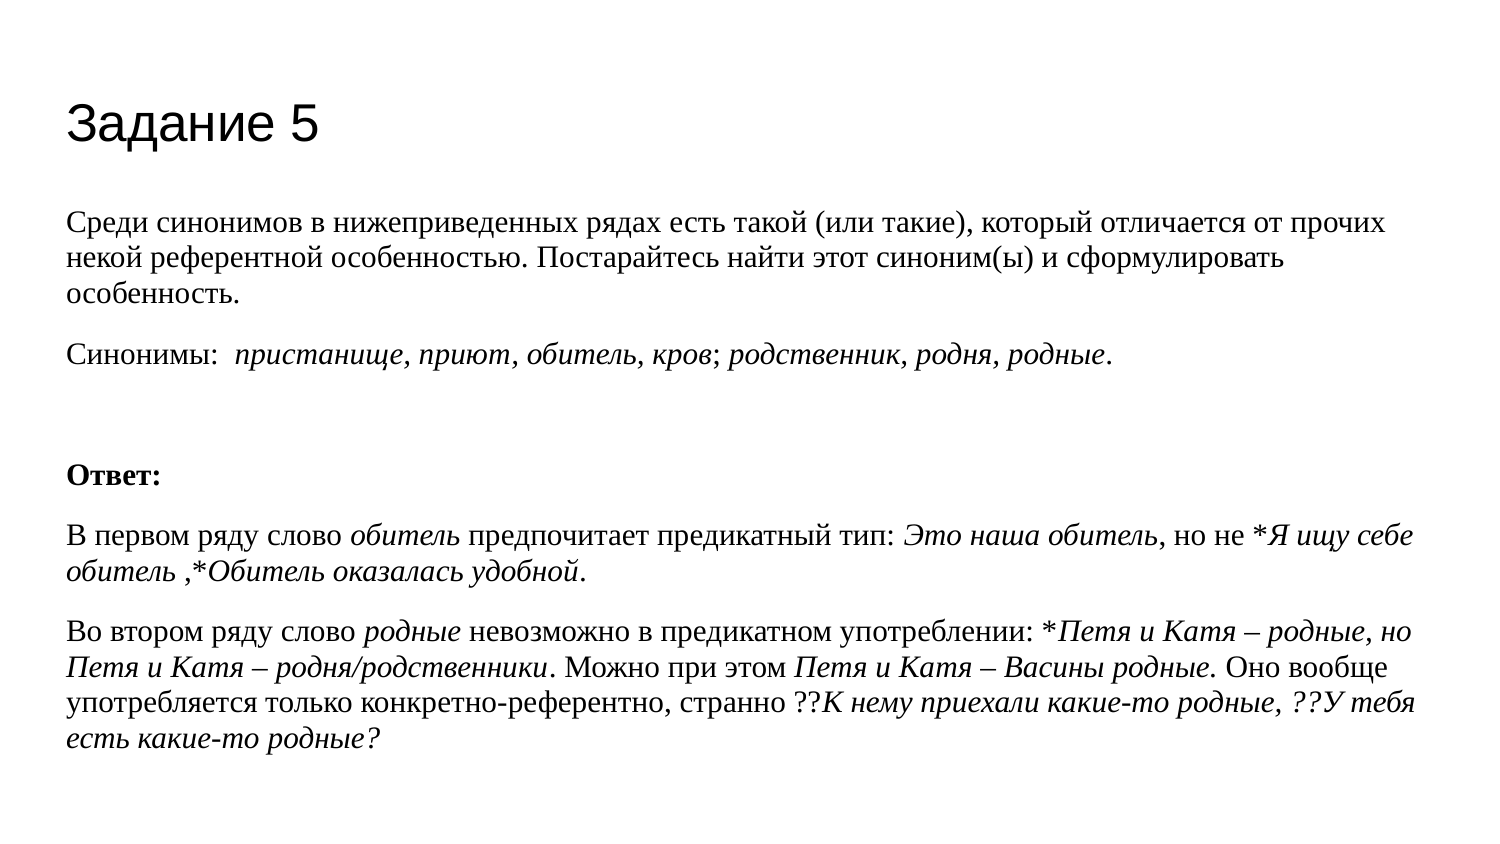

# Задание 5
Среди синонимов в нижеприведенных рядах есть такой (или такие), который отличается от прочих некой референтной особенностью. Постарайтесь найти этот синоним(ы) и сформулировать особенность.
Синонимы:  пристанище, приют, обитель, кров; родственник, родня, родные.

Ответ:
В первом ряду слово обитель предпочитает предикатный тип: Это наша обитель, но не *Я ищу себе обитель ,*Обитель оказалась удобной.
Во втором ряду слово родные невозможно в предикатном употреблении: *Петя и Катя – родные, но Петя и Катя – родня/родственники. Можно при этом Петя и Катя – Васины родные. Оно вообще употребляется только конкретно-референтно, странно ??К нему приехали какие-то родные, ??У тебя есть какие-то родные?